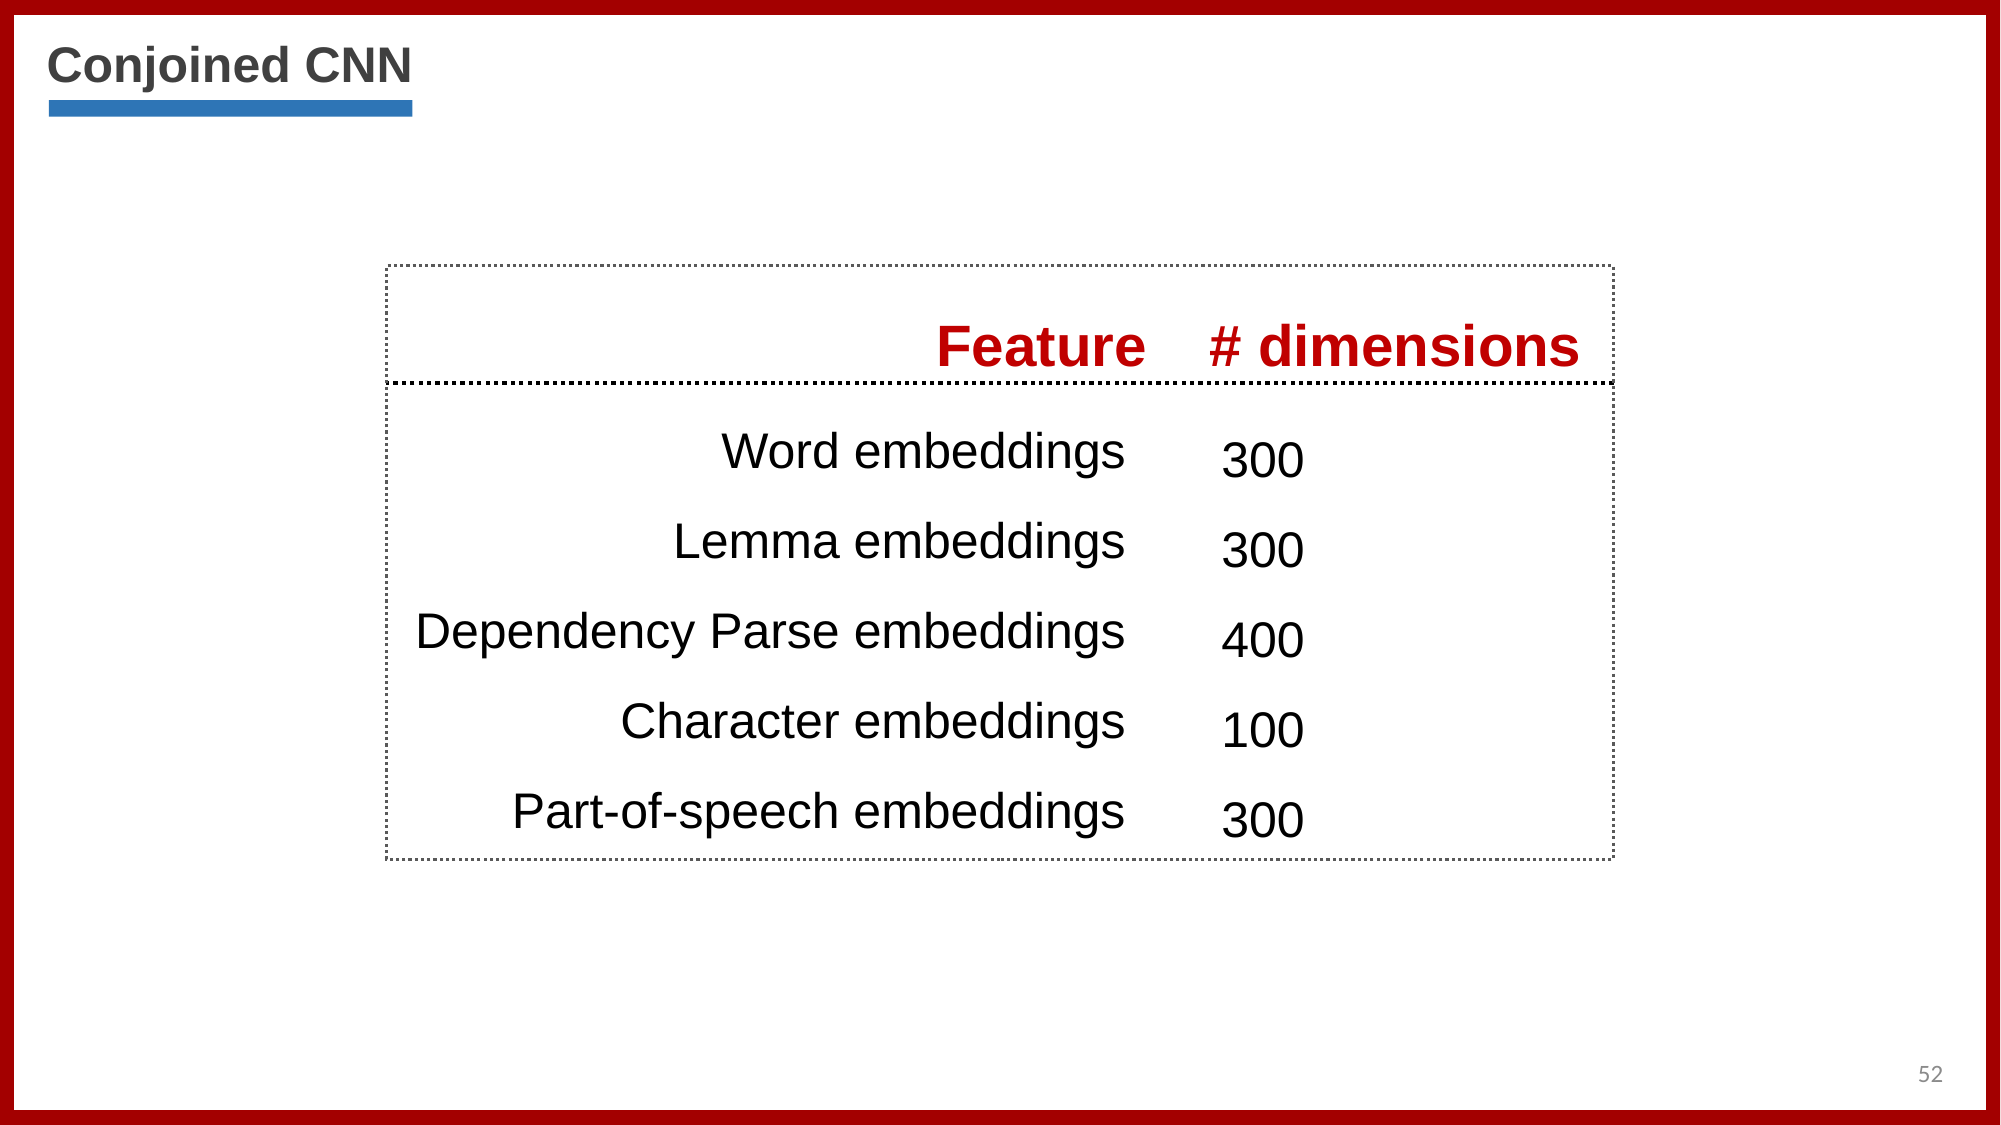

Conjoined CNN

# dimensions
Feature
Word embeddings
Lemma embeddings
Dependency Parse embeddings
Character embeddings
Part-of-speech embeddings

300
300
400
100
300
52